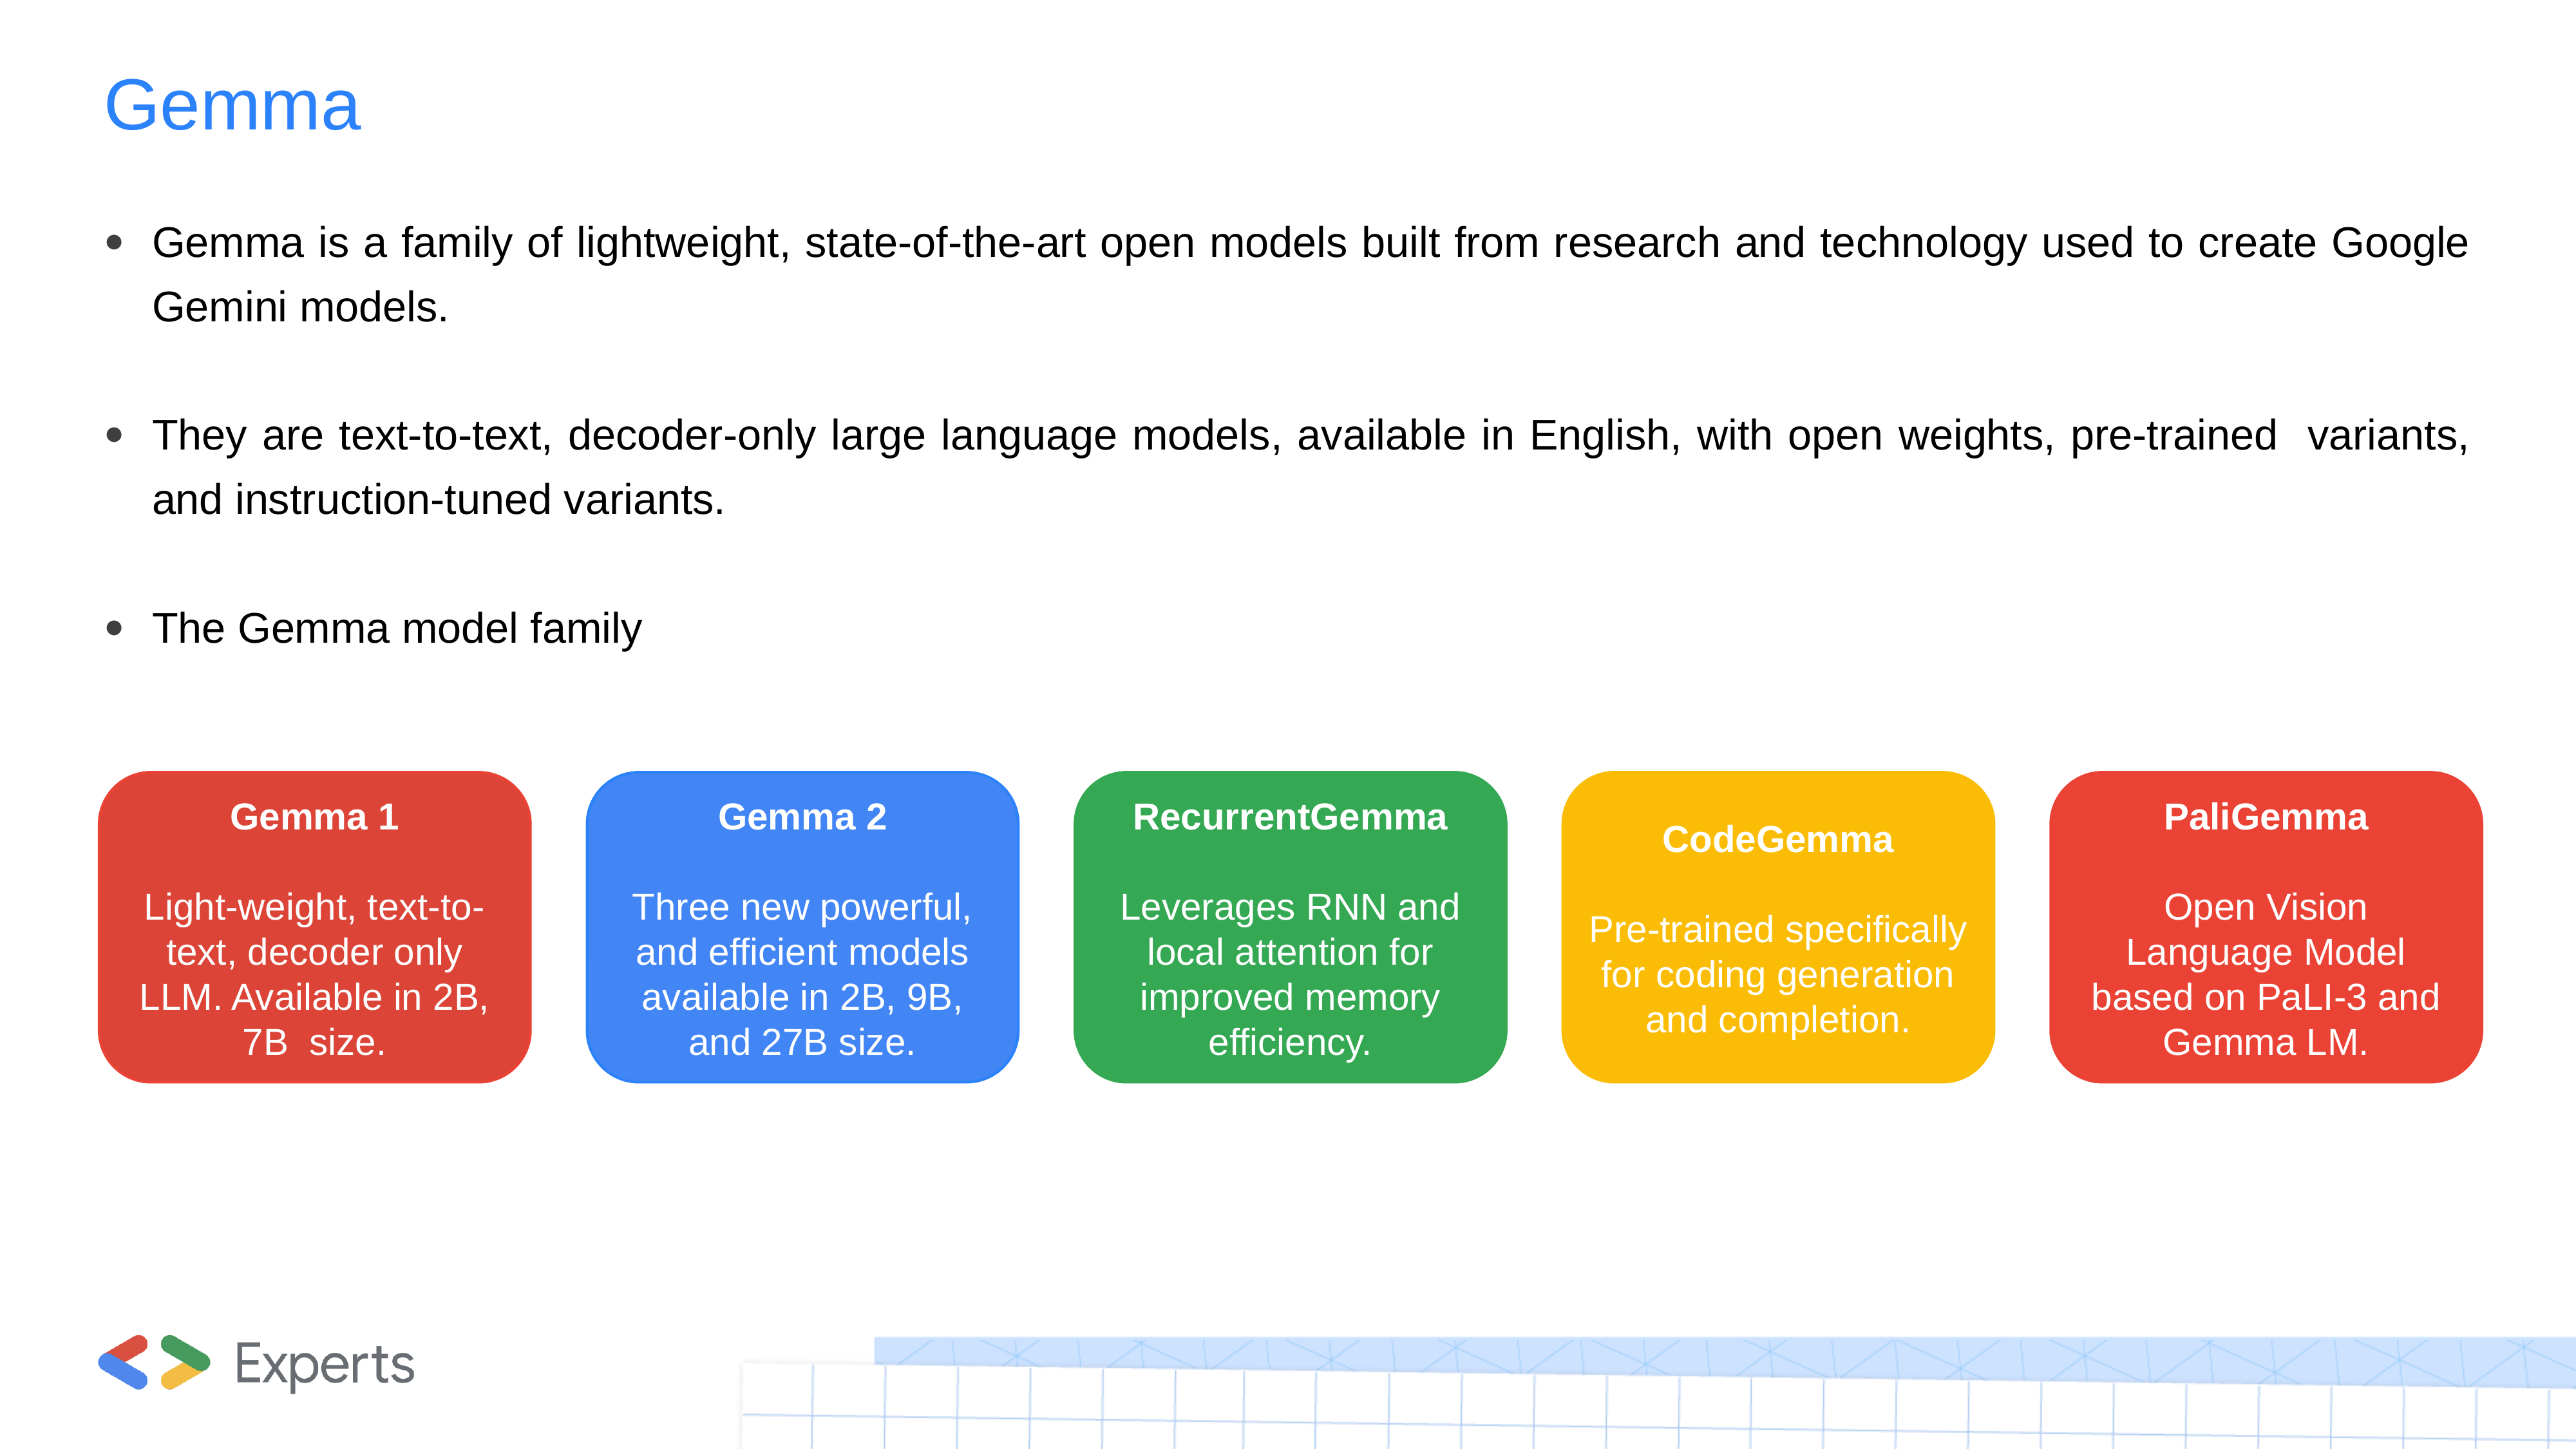

# Gemma
Gemma is a family of lightweight, state-of-the-art open models built from research and technology used to create Google Gemini models.

They are text-to-text, decoder-only large language models, available in English, with open weights, pre-trained  variants, and instruction-tuned variants.

The Gemma model family

PaliGemma

Open Vision Language Model based on PaLI-3 and Gemma LM.
RecurrentGemma

Leverages RNN and local attention for improved memory efficiency.
CodeGemma

Pre-trained specifically for coding generation and completion.
Gemma 2

Three new powerful, and efficient models available in 2B, 9B, and 27B size.
Gemma 1

Light-weight, text-to-text, decoder only LLM. Available in 2B, 7B  size.